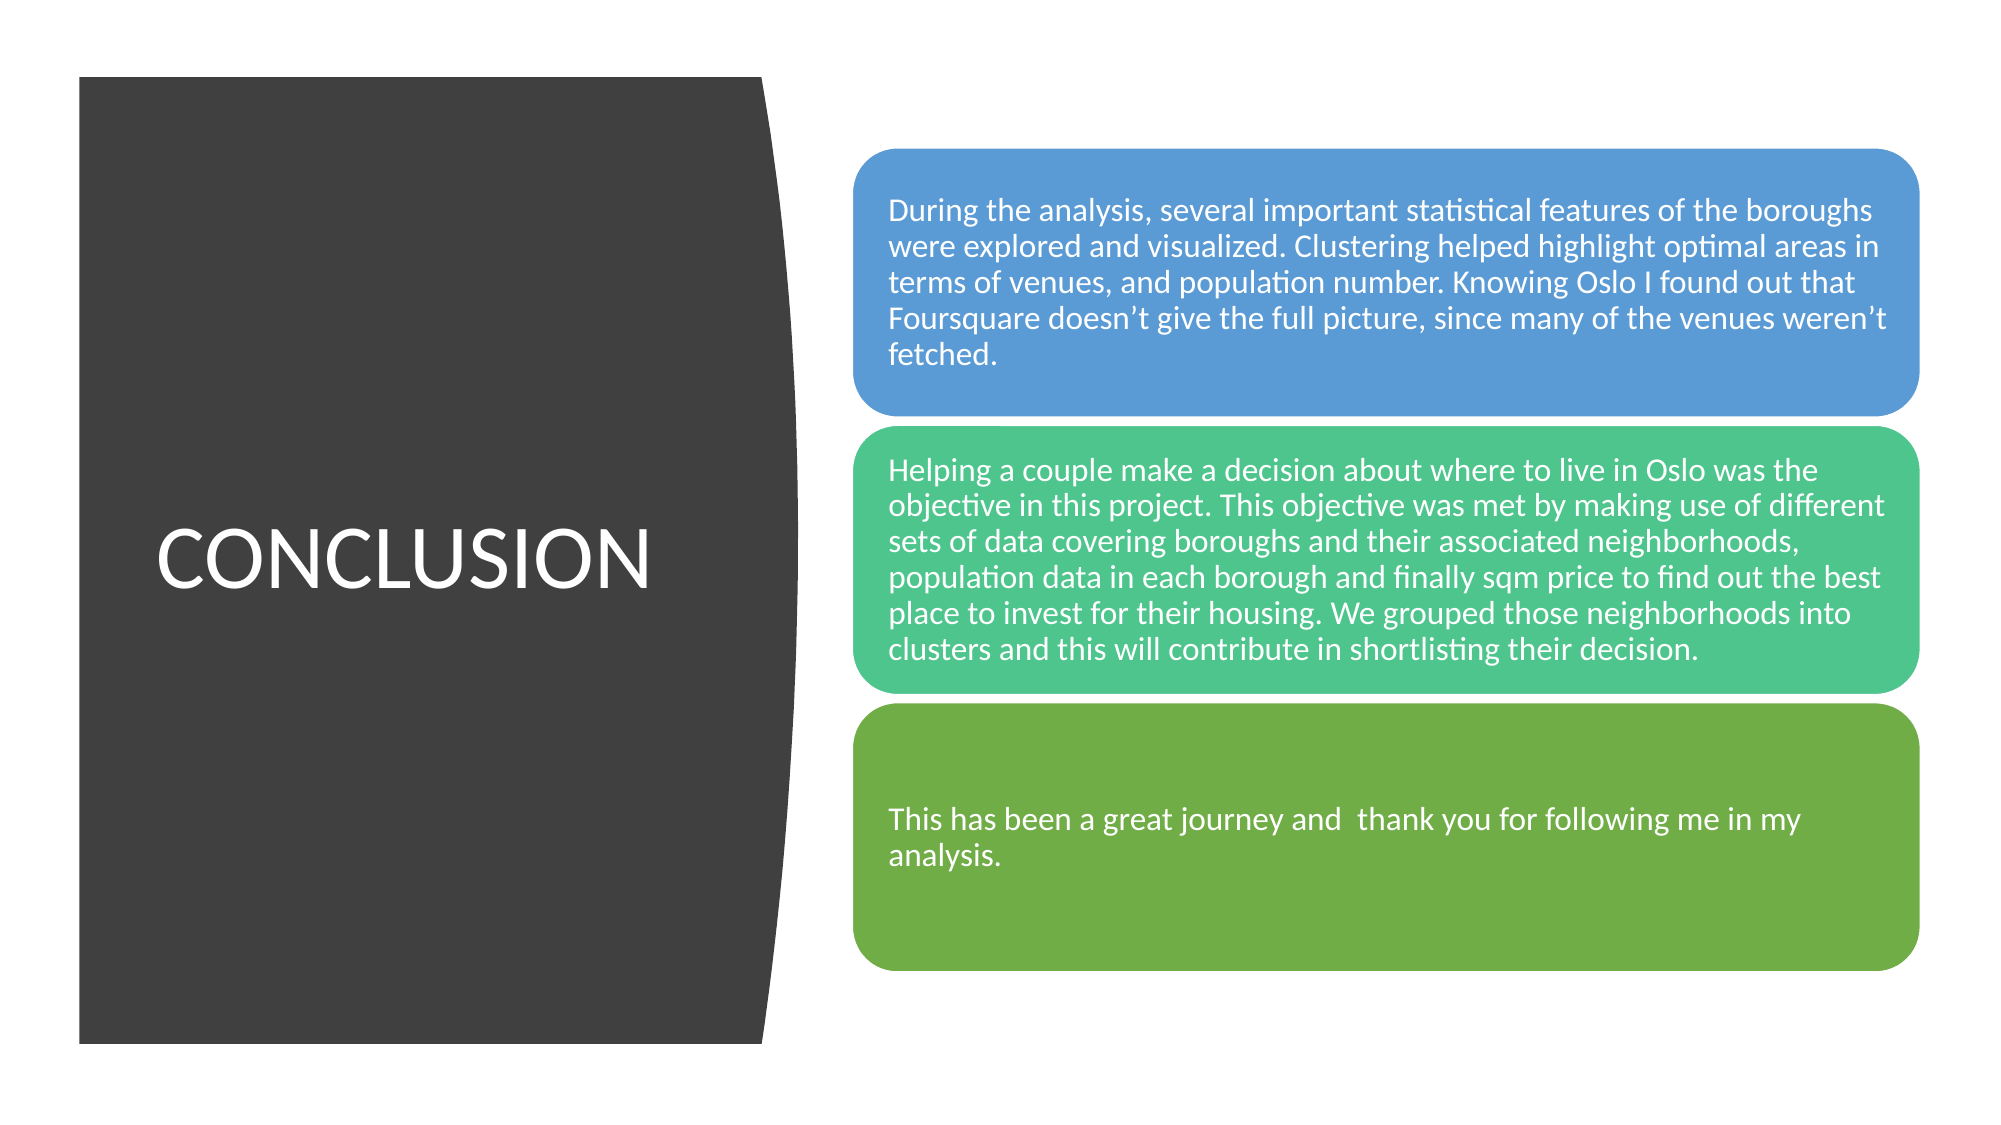

During the analysis, several important statistical features of the boroughs were explored and visualized. Clustering helped highlight optimal areas in terms of venues, and population number. Knowing Oslo I found out that Foursquare doesn’t give the full picture, since many of the venues weren’t fetched.
Helping a couple make a decision about where to live in Oslo was the objective in this project. This objective was met by making use of different sets of data covering boroughs and their associated neighborhoods, population data in each borough and finally sqm price to find out the best place to invest for their housing. We grouped those neighborhoods into clusters and this will contribute in shortlisting their decision.
This has been a great journey and  thank you for following me in my analysis.

# CONCLUSION